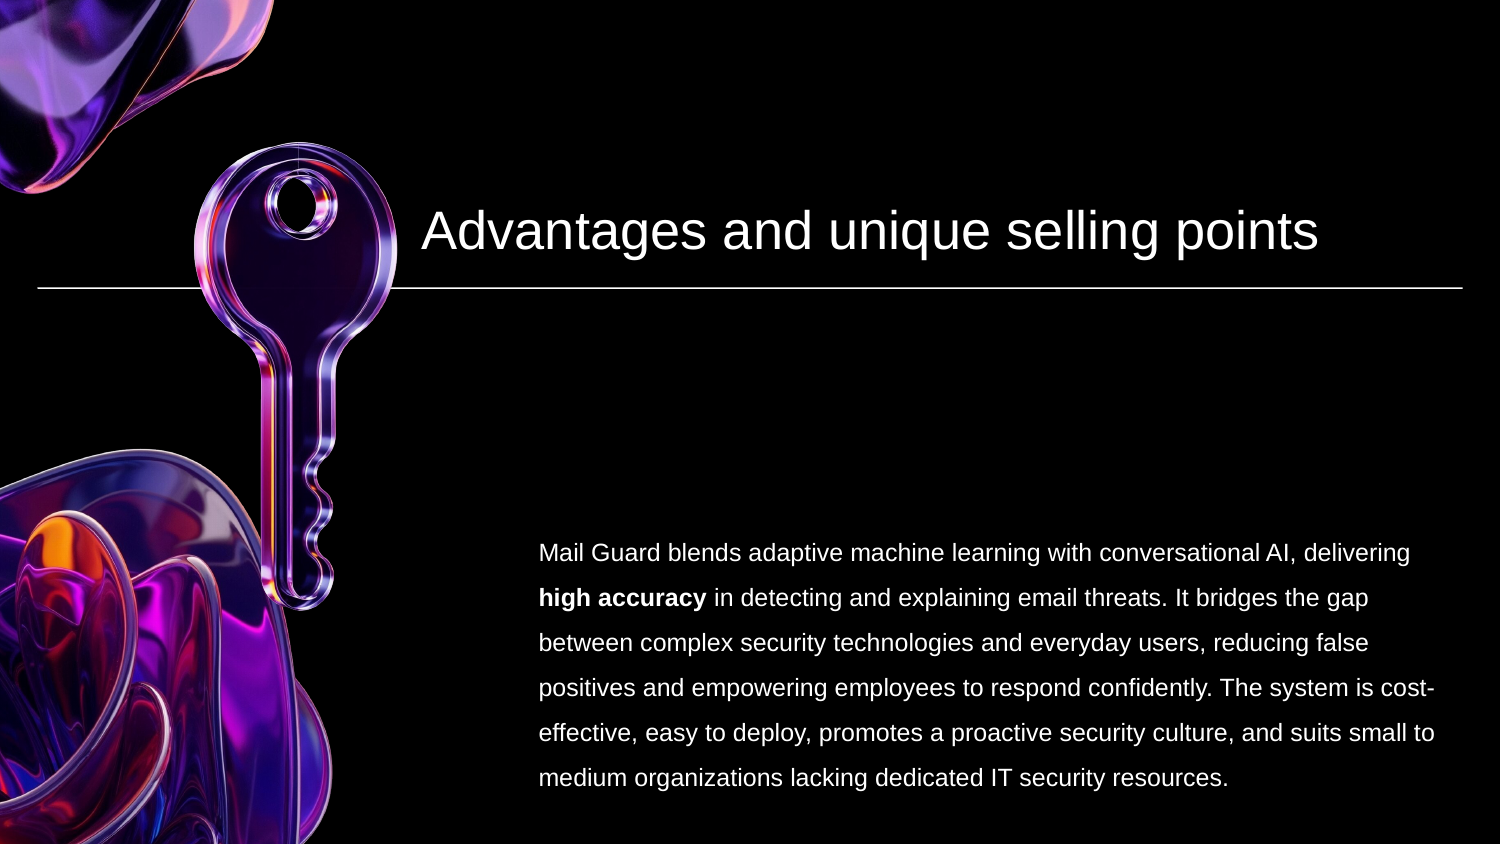

# Advantages and unique selling points
Mail Guard blends adaptive machine learning with conversational AI, delivering high accuracy in detecting and explaining email threats. It bridges the gap between complex security technologies and everyday users, reducing false positives and empowering employees to respond confidently. The system is cost-effective, easy to deploy, promotes a proactive security culture, and suits small to medium organizations lacking dedicated IT security resources.